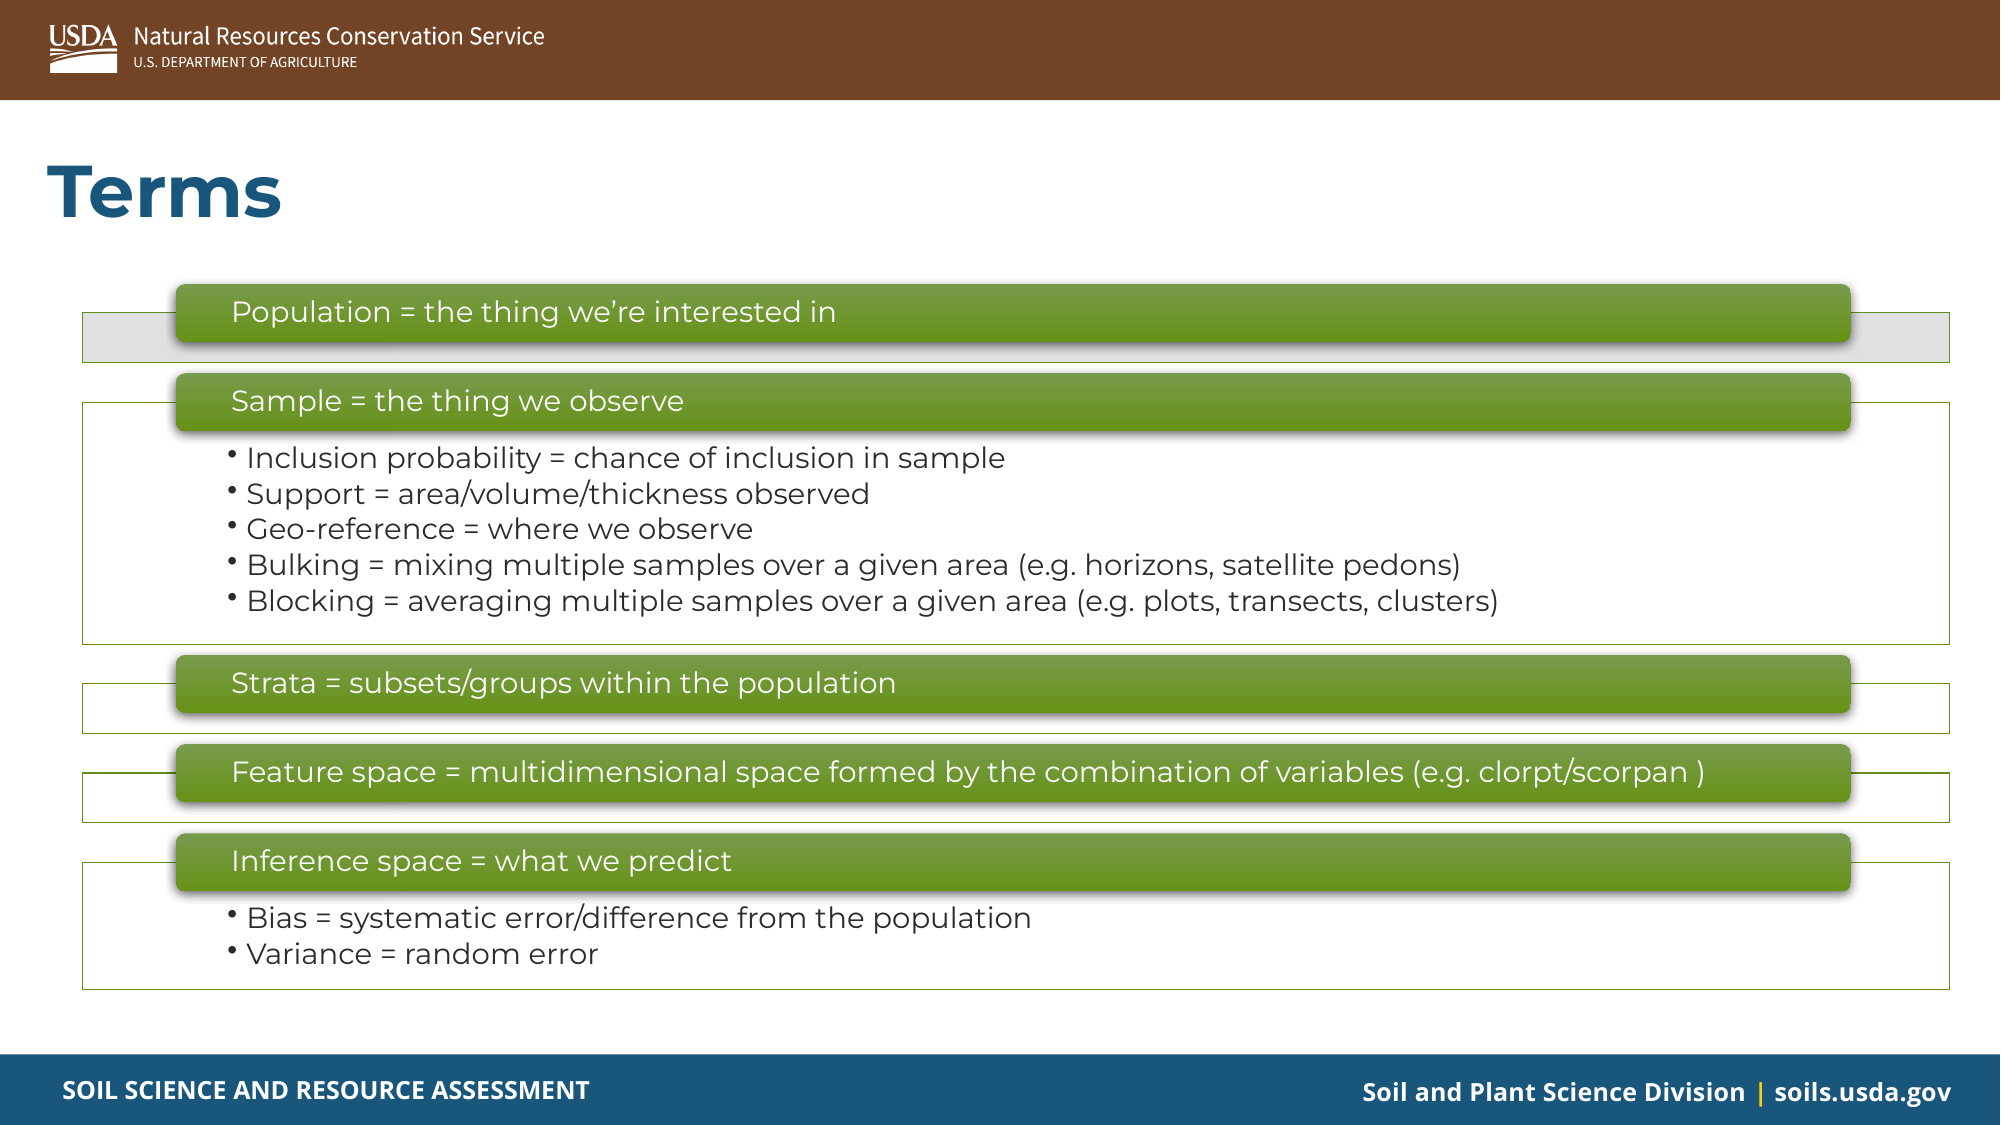

# Terms
Population = the thing we’re interested in
Inclusion probability = chance of inclusion in sample
Support = area/volume/thickness observed
Geo-reference = where we observe
Bulking = mixing multiple samples over a given area (e.g. horizons, satellite pedons)
Blocking = averaging multiple samples over a given area (e.g. plots, transects, clusters)
Sample = the thing we observe
Strata = subsets/groups within the population
Feature space = multidimensional space formed by the combination of variables (e.g. clorpt/scorpan )
Bias = systematic error/difference from the population
Variance = random error
Inference space = what we predict